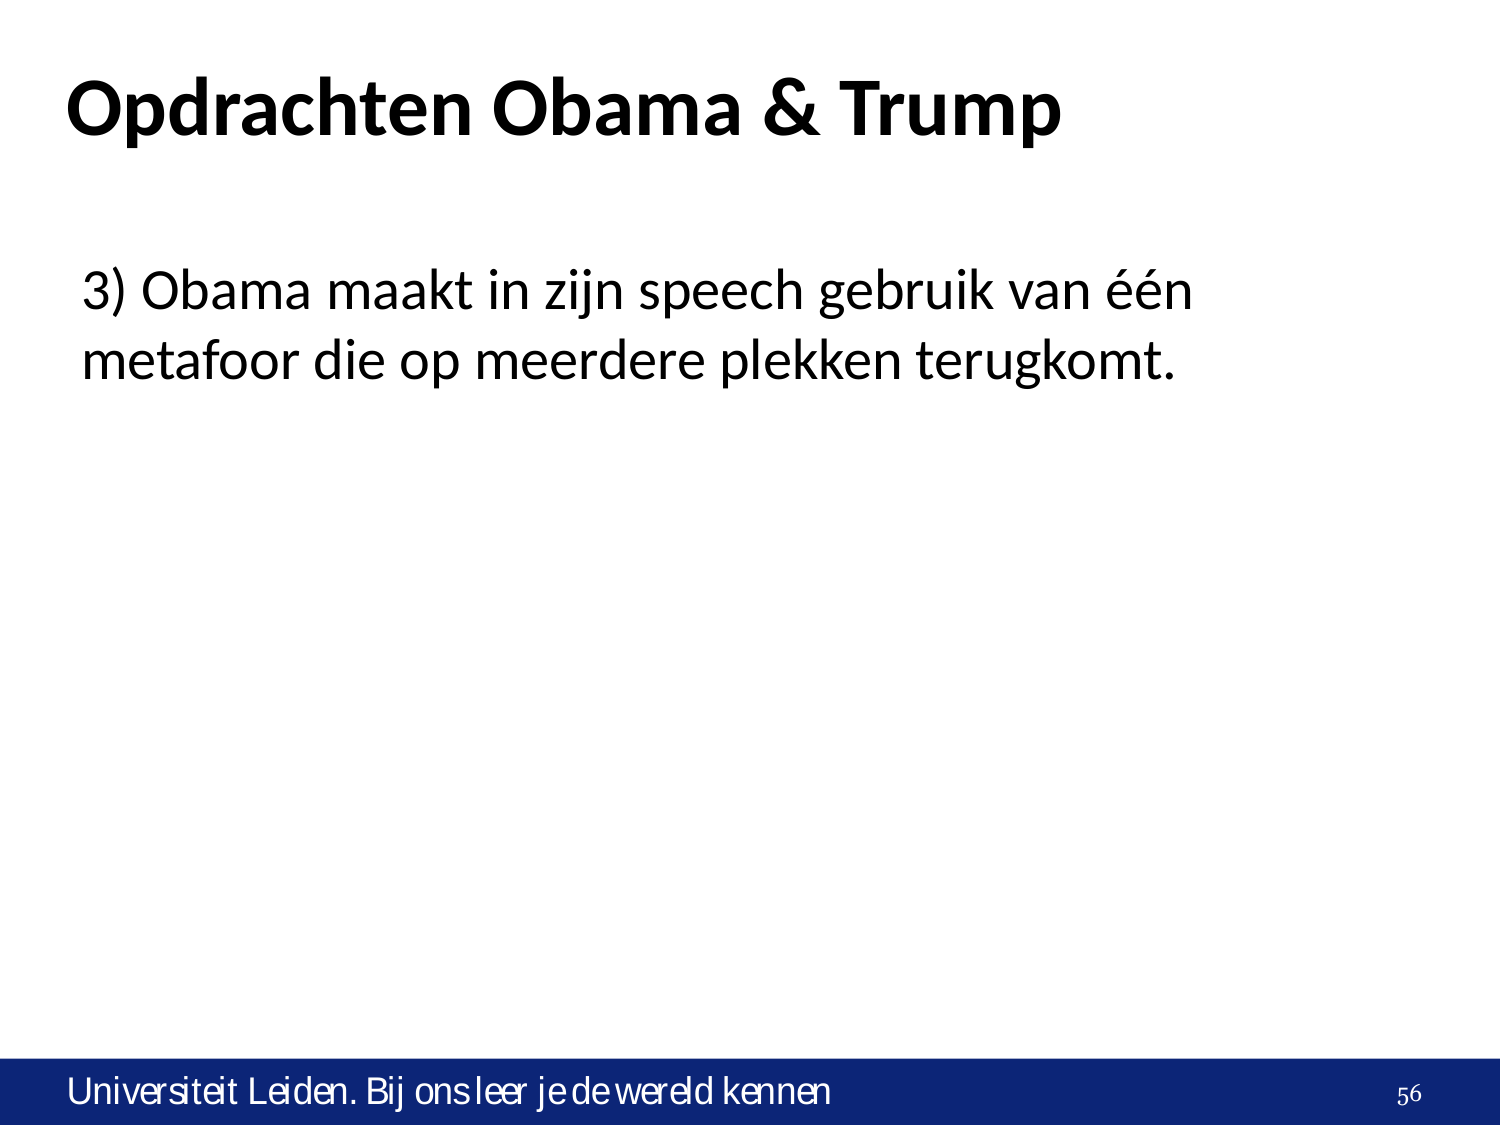

# Opdrachten Obama & Trump
3) Obama maakt in zijn speech gebruik van één metafoor die op meerdere plekken terugkomt.